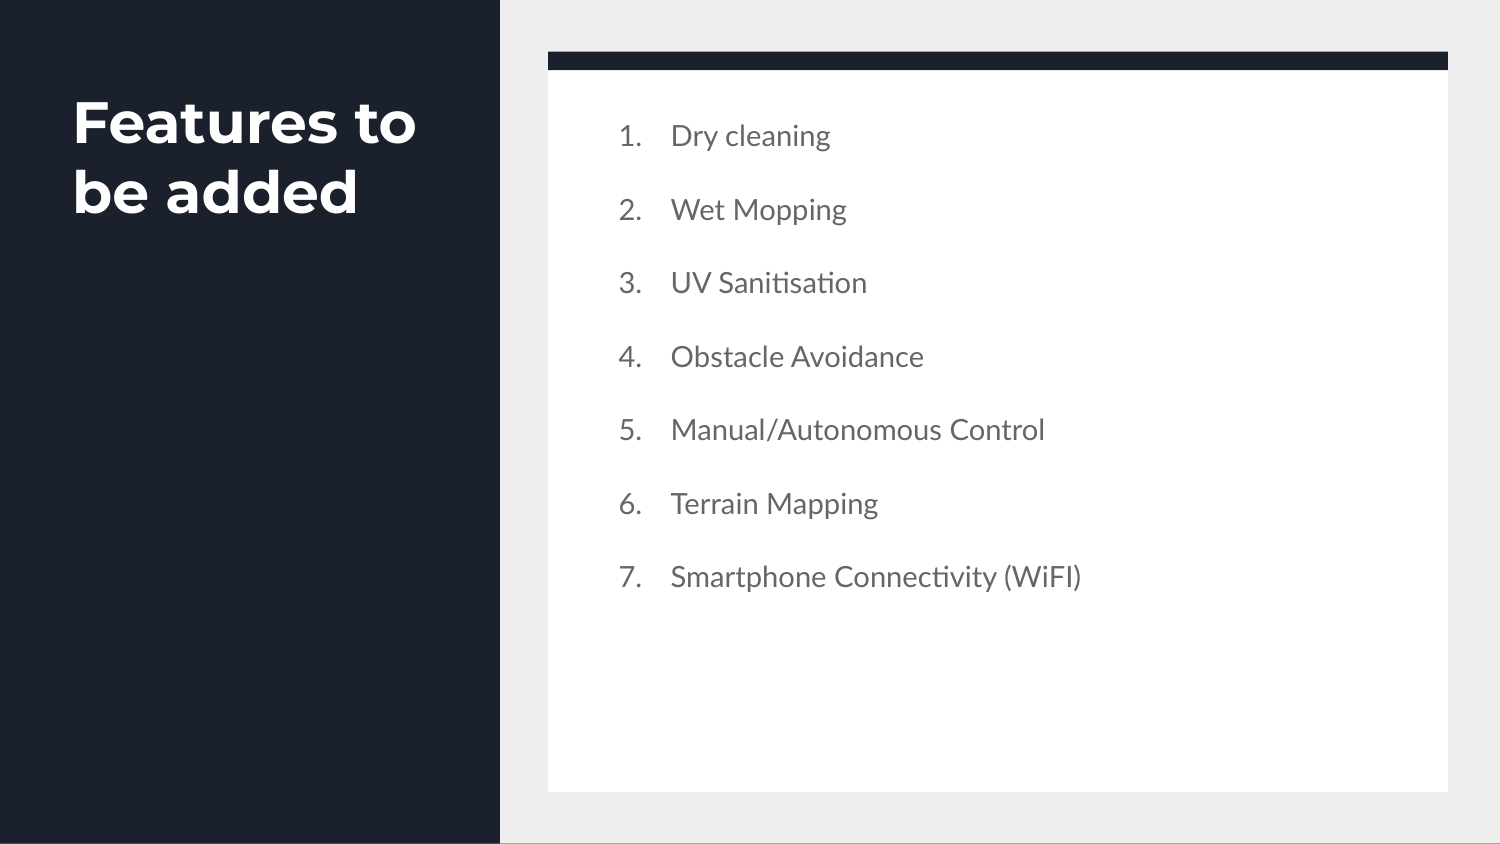

# Features to be added
Dry cleaning
Wet Mopping
UV Sanitisation
Obstacle Avoidance
Manual/Autonomous Control
Terrain Mapping
Smartphone Connectivity (WiFI)